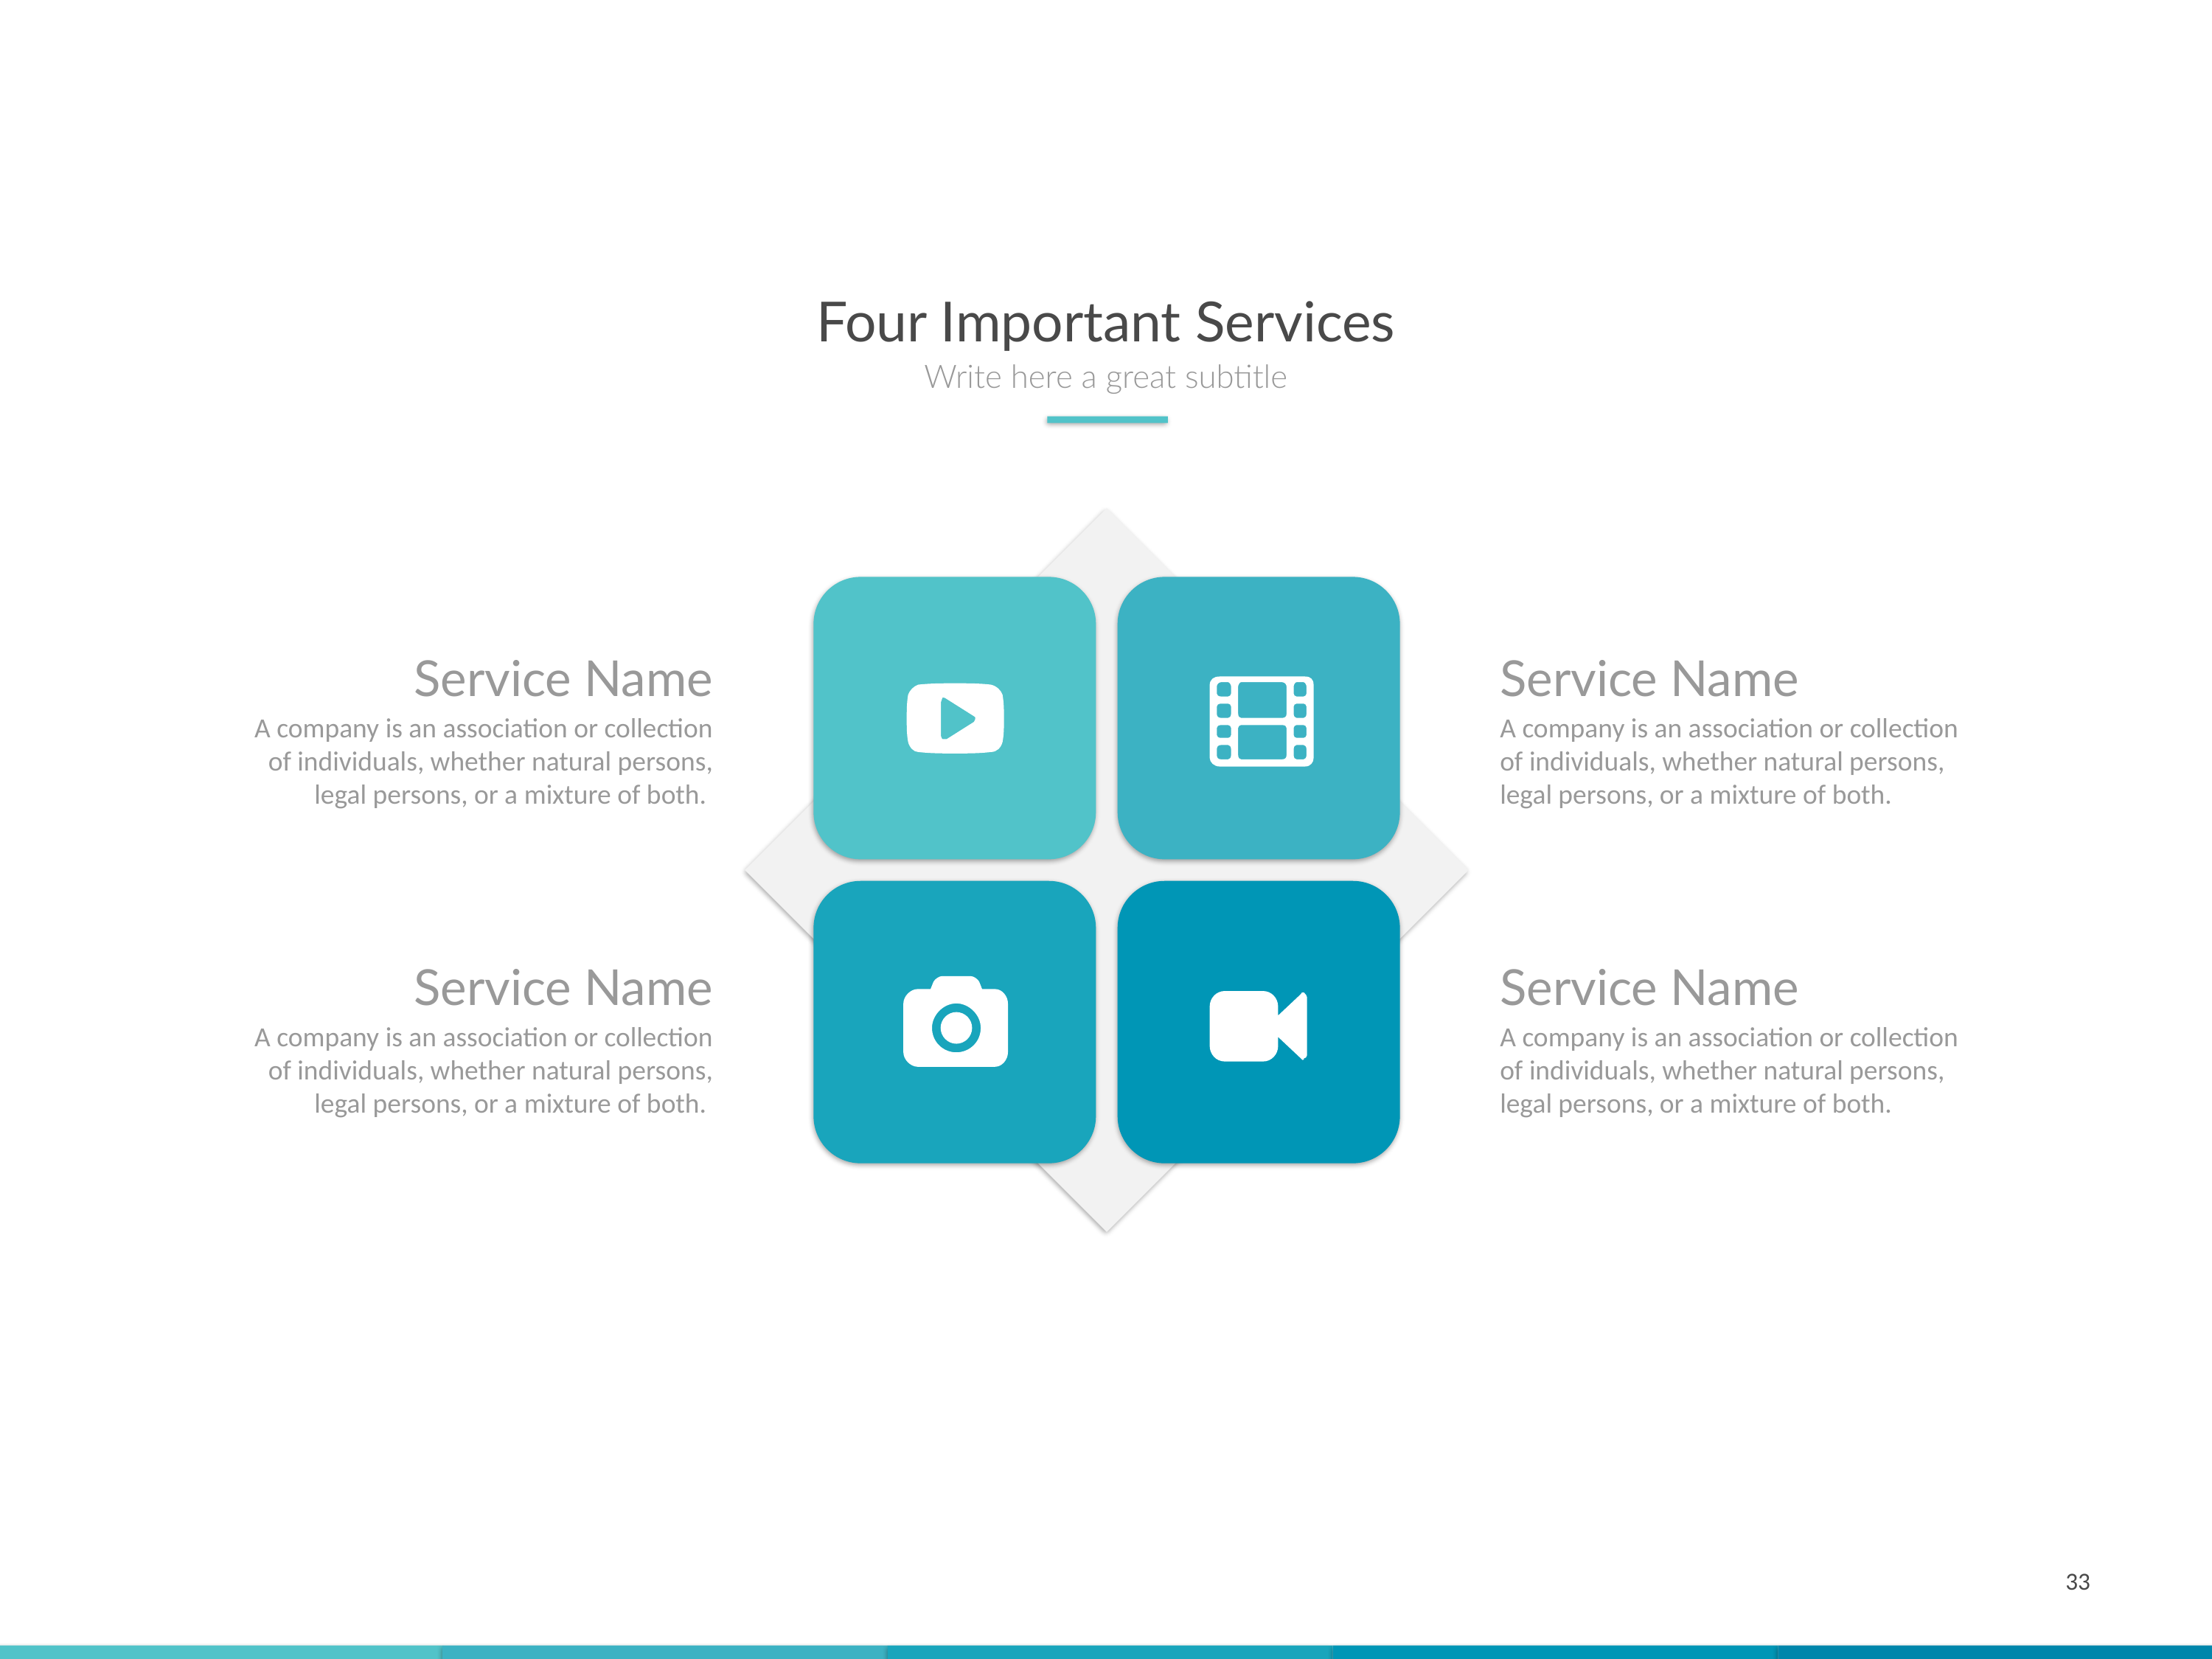

Four Important Services
Write here a great subtitle

Service Name
Service Name

A company is an association or collection of individuals, whether natural persons, legal persons, or a mixture of both.
A company is an association or collection of individuals, whether natural persons, legal persons, or a mixture of both.

Service Name
Service Name

A company is an association or collection of individuals, whether natural persons, legal persons, or a mixture of both.
A company is an association or collection of individuals, whether natural persons, legal persons, or a mixture of both.
33